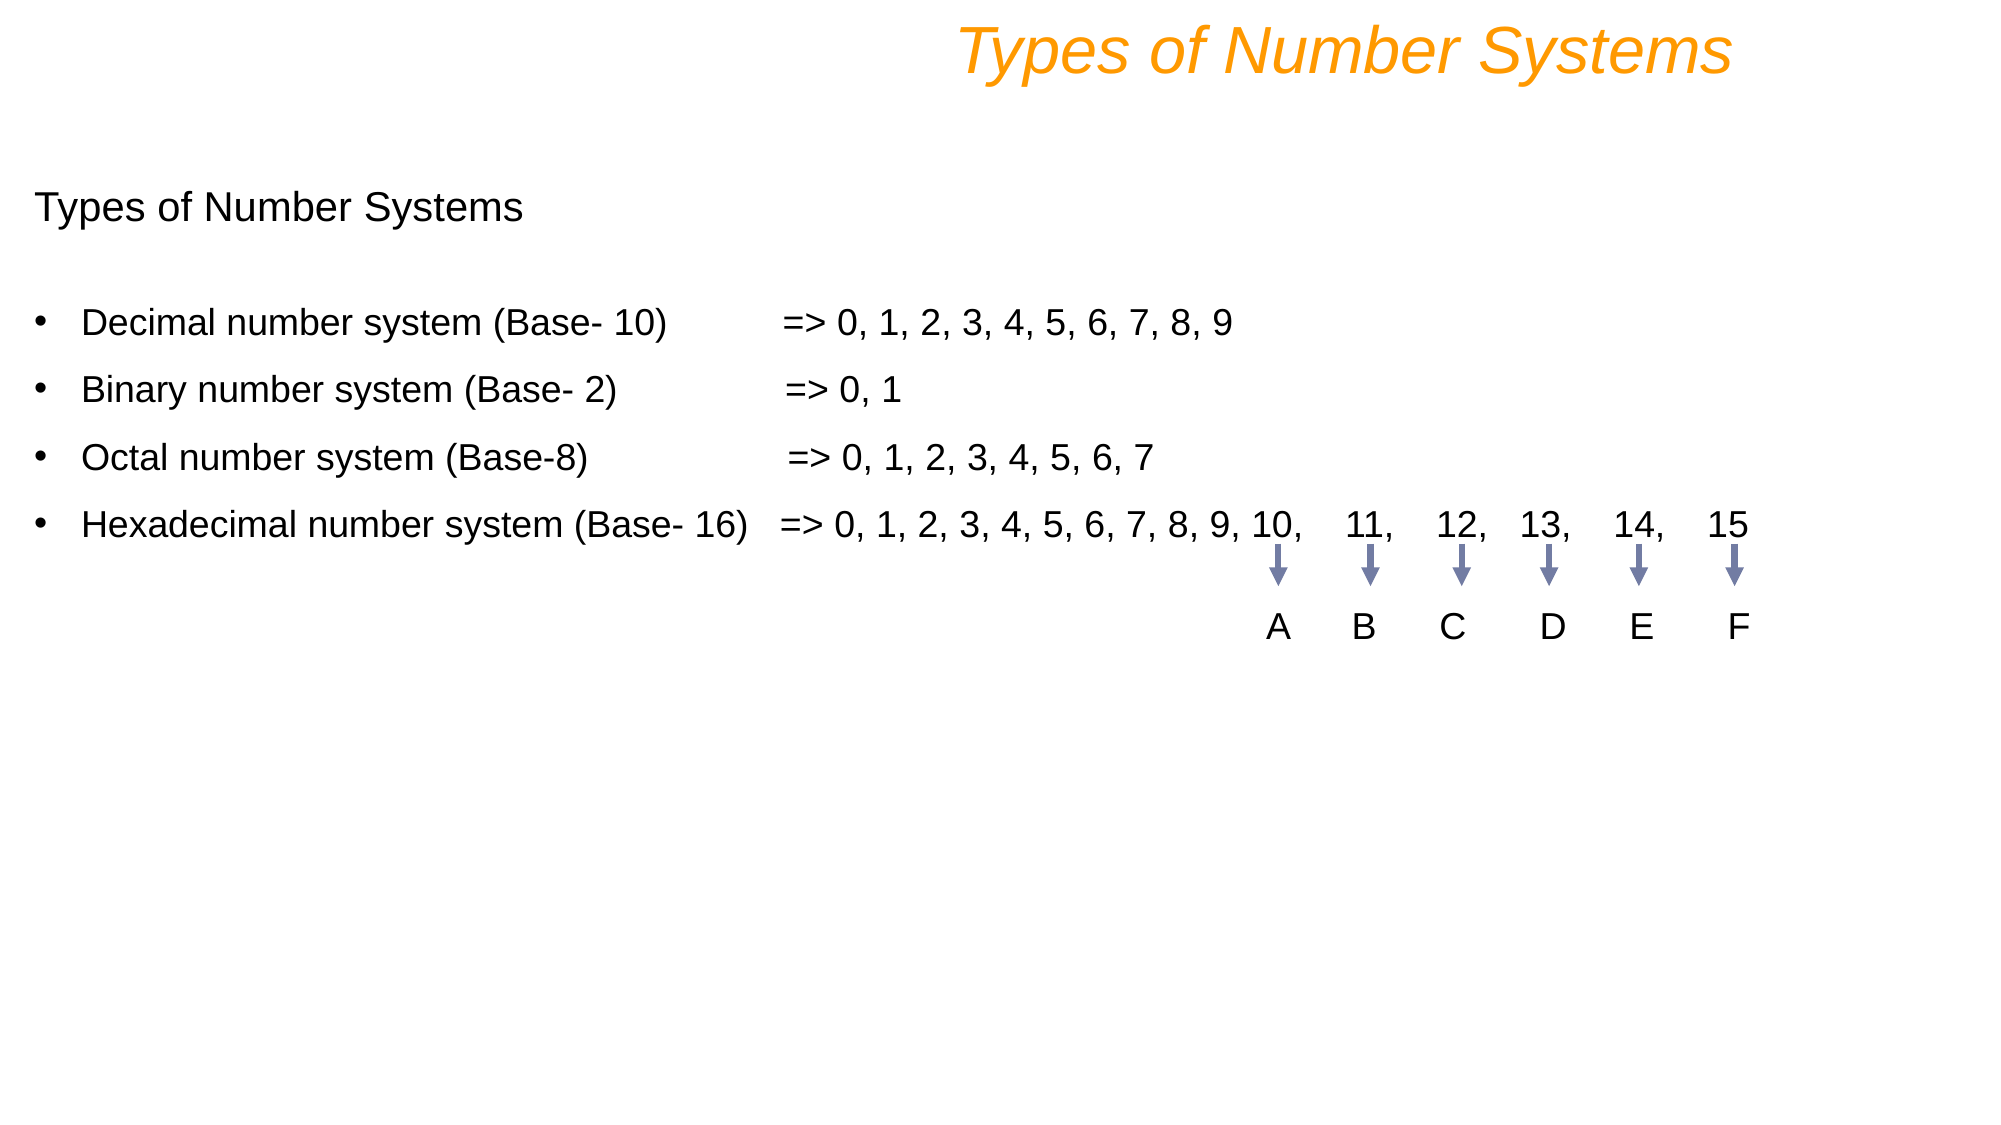

Types of Number Systems
Types of Number Systems

Decimal number system (Base- 10)           => 0, 1, 2, 3, 4, 5, 6, 7, 8, 9
Binary number system (Base- 2)                => 0, 1
Octal number system (Base-8)                   => 0, 1, 2, 3, 4, 5, 6, 7
Hexadecimal number system (Base- 16)   => 0, 1, 2, 3, 4, 5, 6, 7, 8, 9, 10,    11,    12,   13,    14,    15
A      B      C       D      E       F